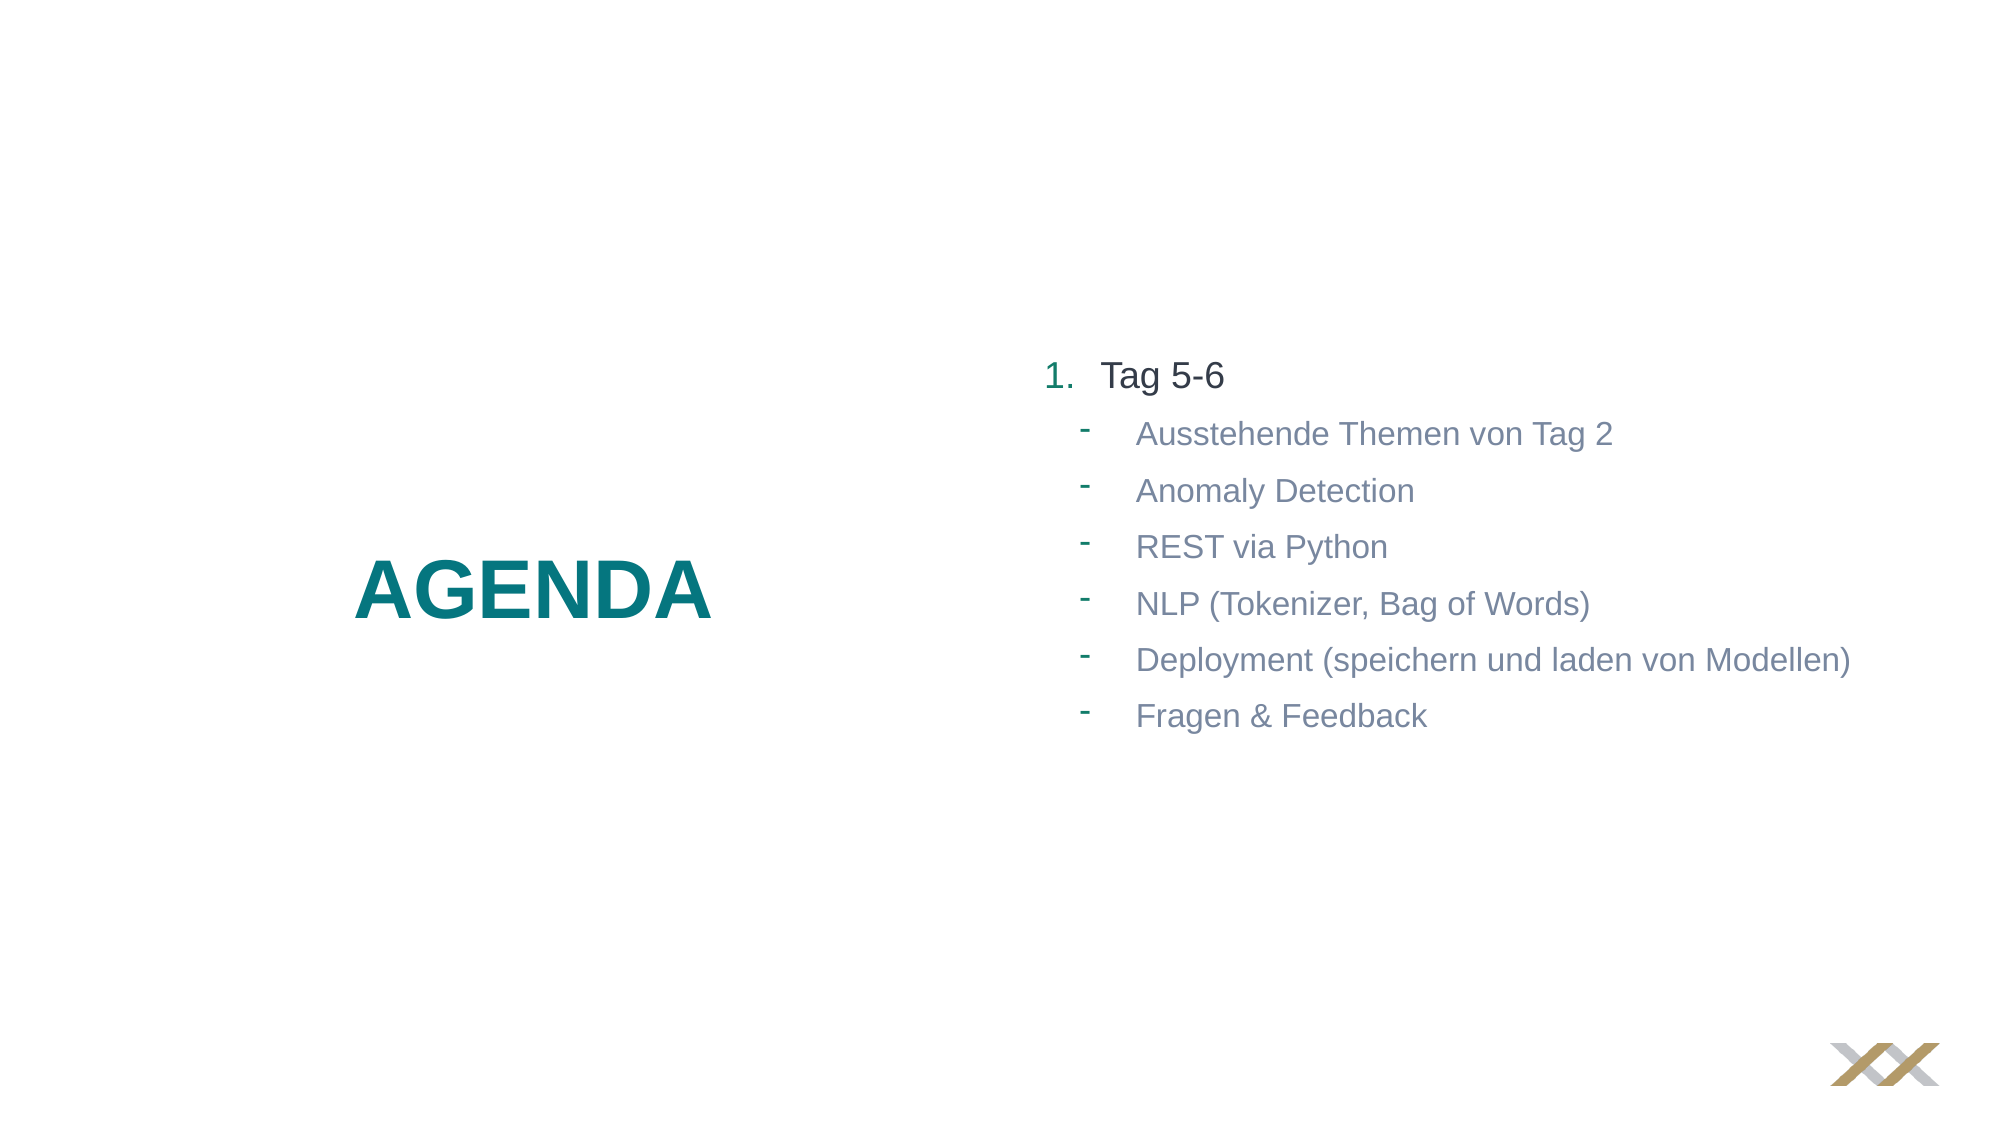

Tag 5-6
Ausstehende Themen von Tag 2
Anomaly Detection
REST via Python
NLP (Tokenizer, Bag of Words)
Deployment (speichern und laden von Modellen)
Fragen & Feedback
AGENDA